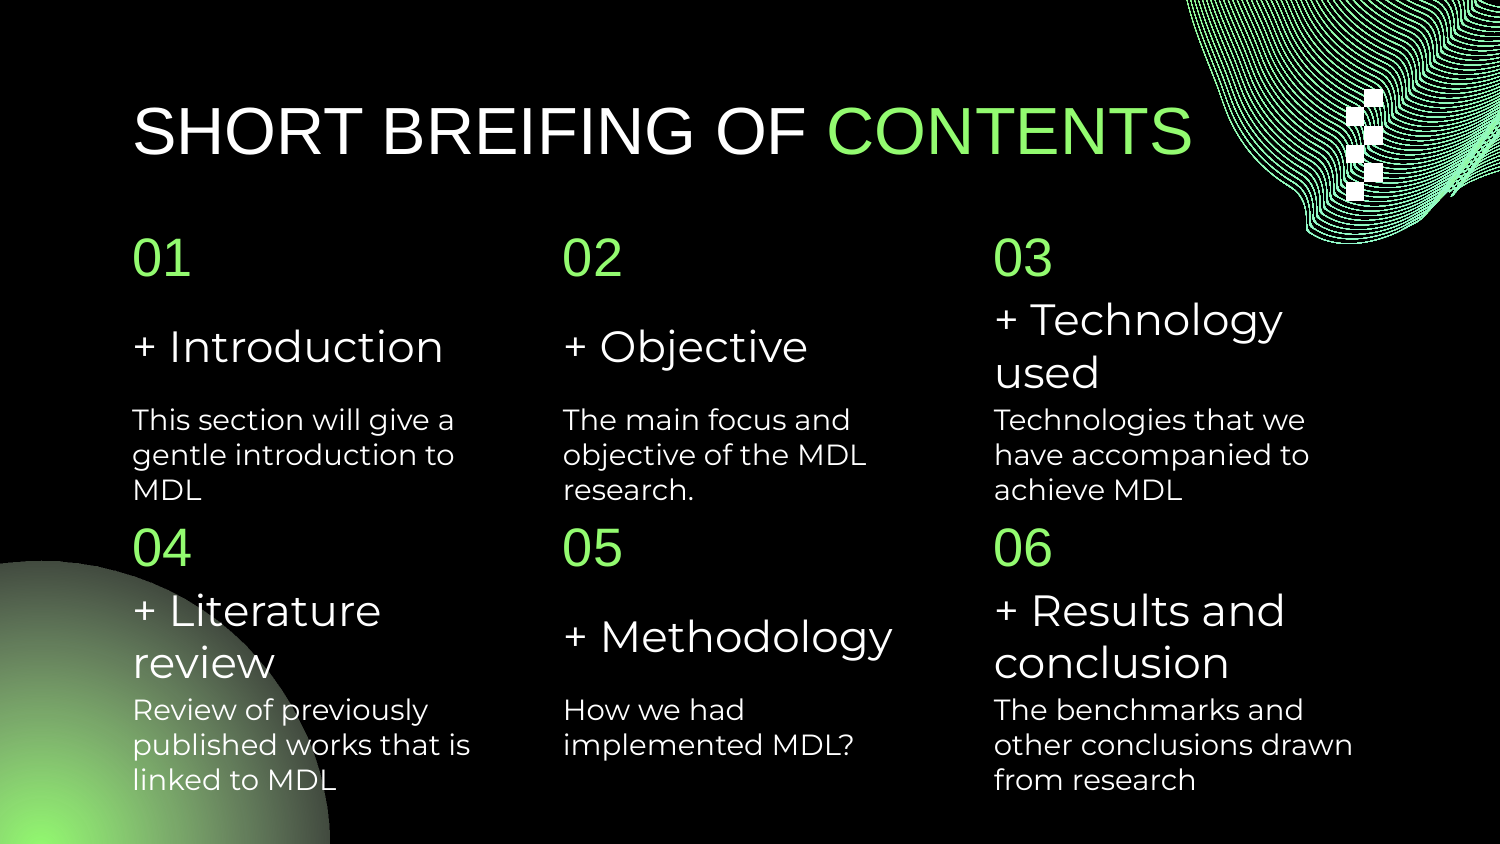

SHORT BREIFING OF CONTENTS

01
02
03
# + Introduction
+ Objective
+ Technology used
This section will give a gentle introduction to MDL
The main focus and objective of the MDL research.
Technologies that we have accompanied to achieve MDL
04
05
06
+ Literature review
+ Methodology
+ Results and conclusion
Review of previously published works that is linked to MDL
How we had implemented MDL?
The benchmarks and other conclusions drawn from research